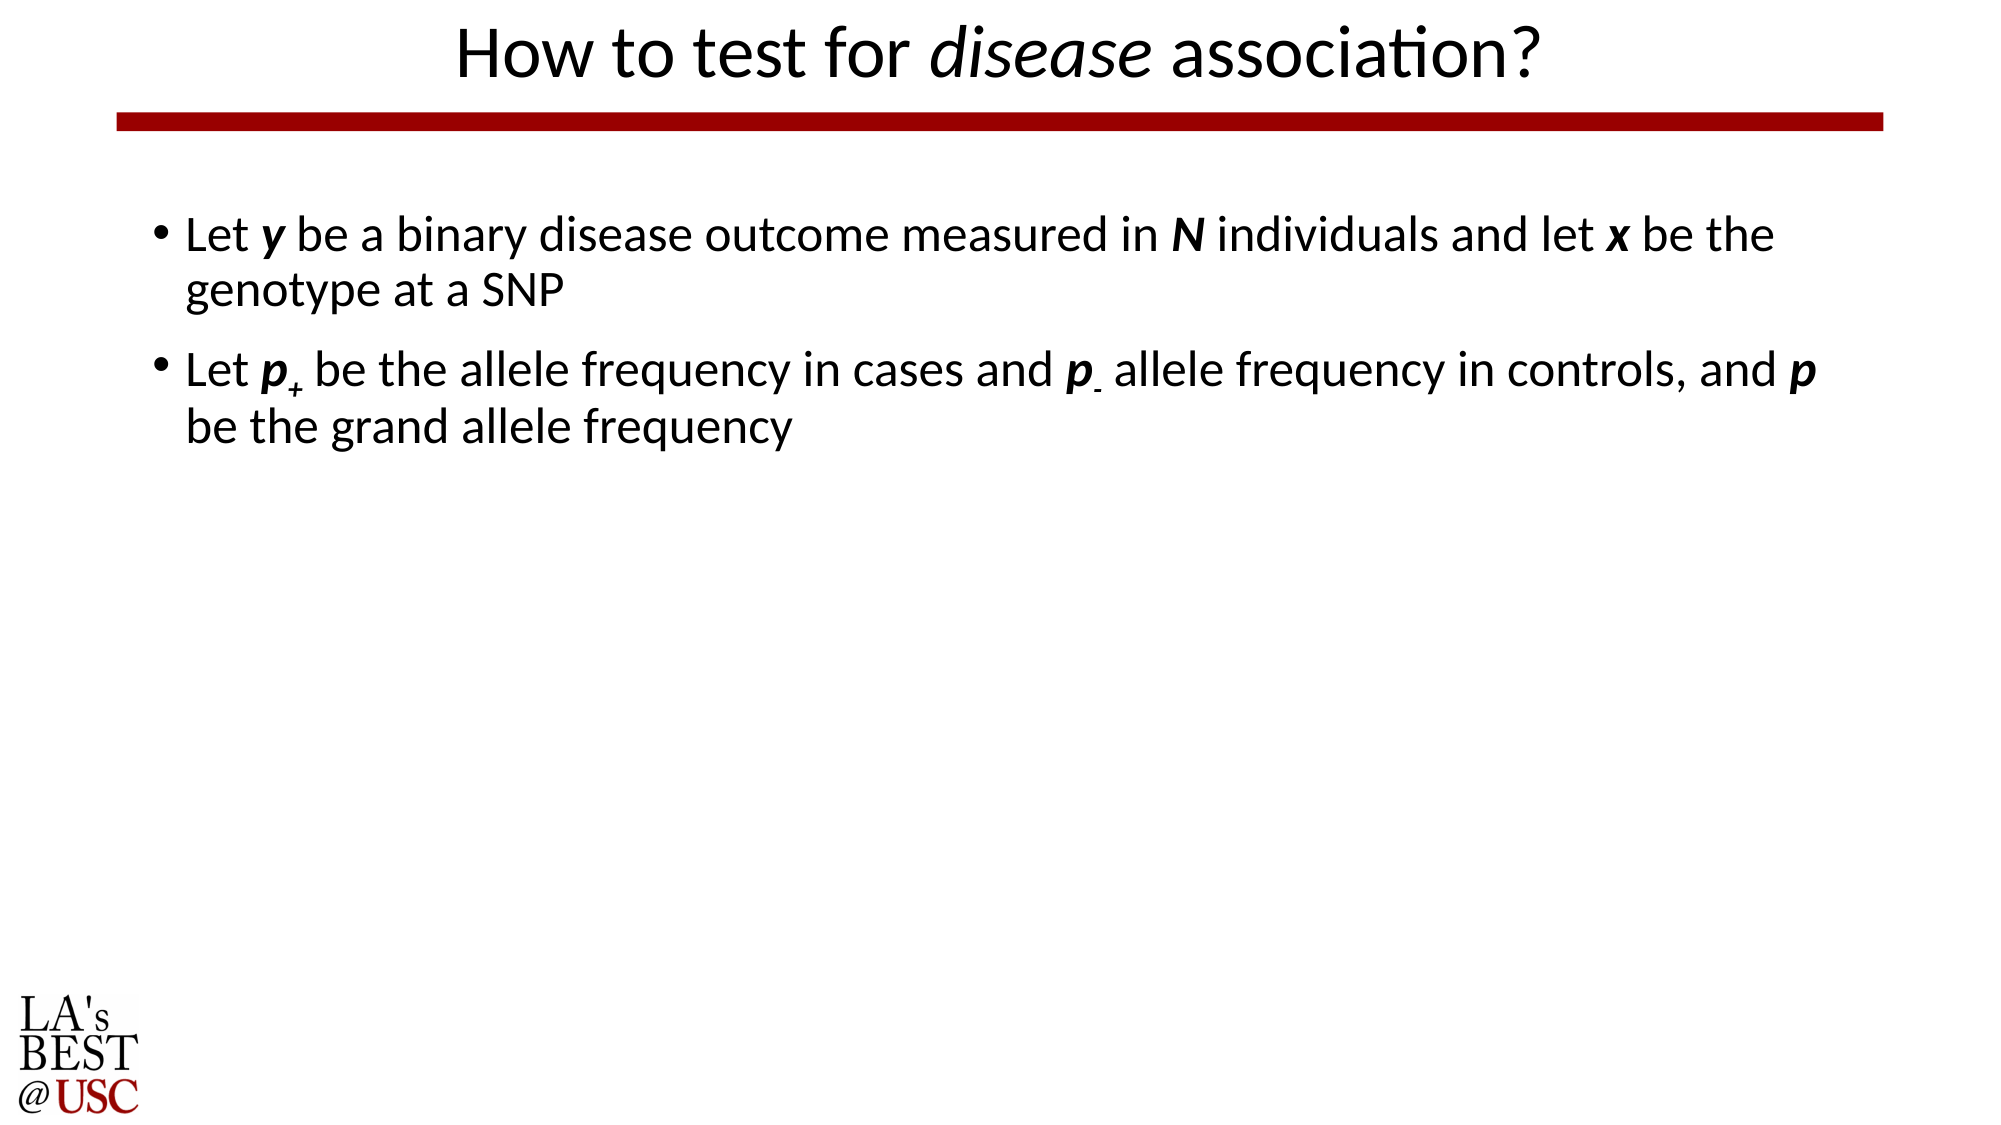

# How to test for disease association?
Let y be a binary disease outcome measured in N individuals and let x be the genotype at a SNP
Let p+ be the allele frequency in cases and p- allele frequency in controls, and p be the grand allele frequency